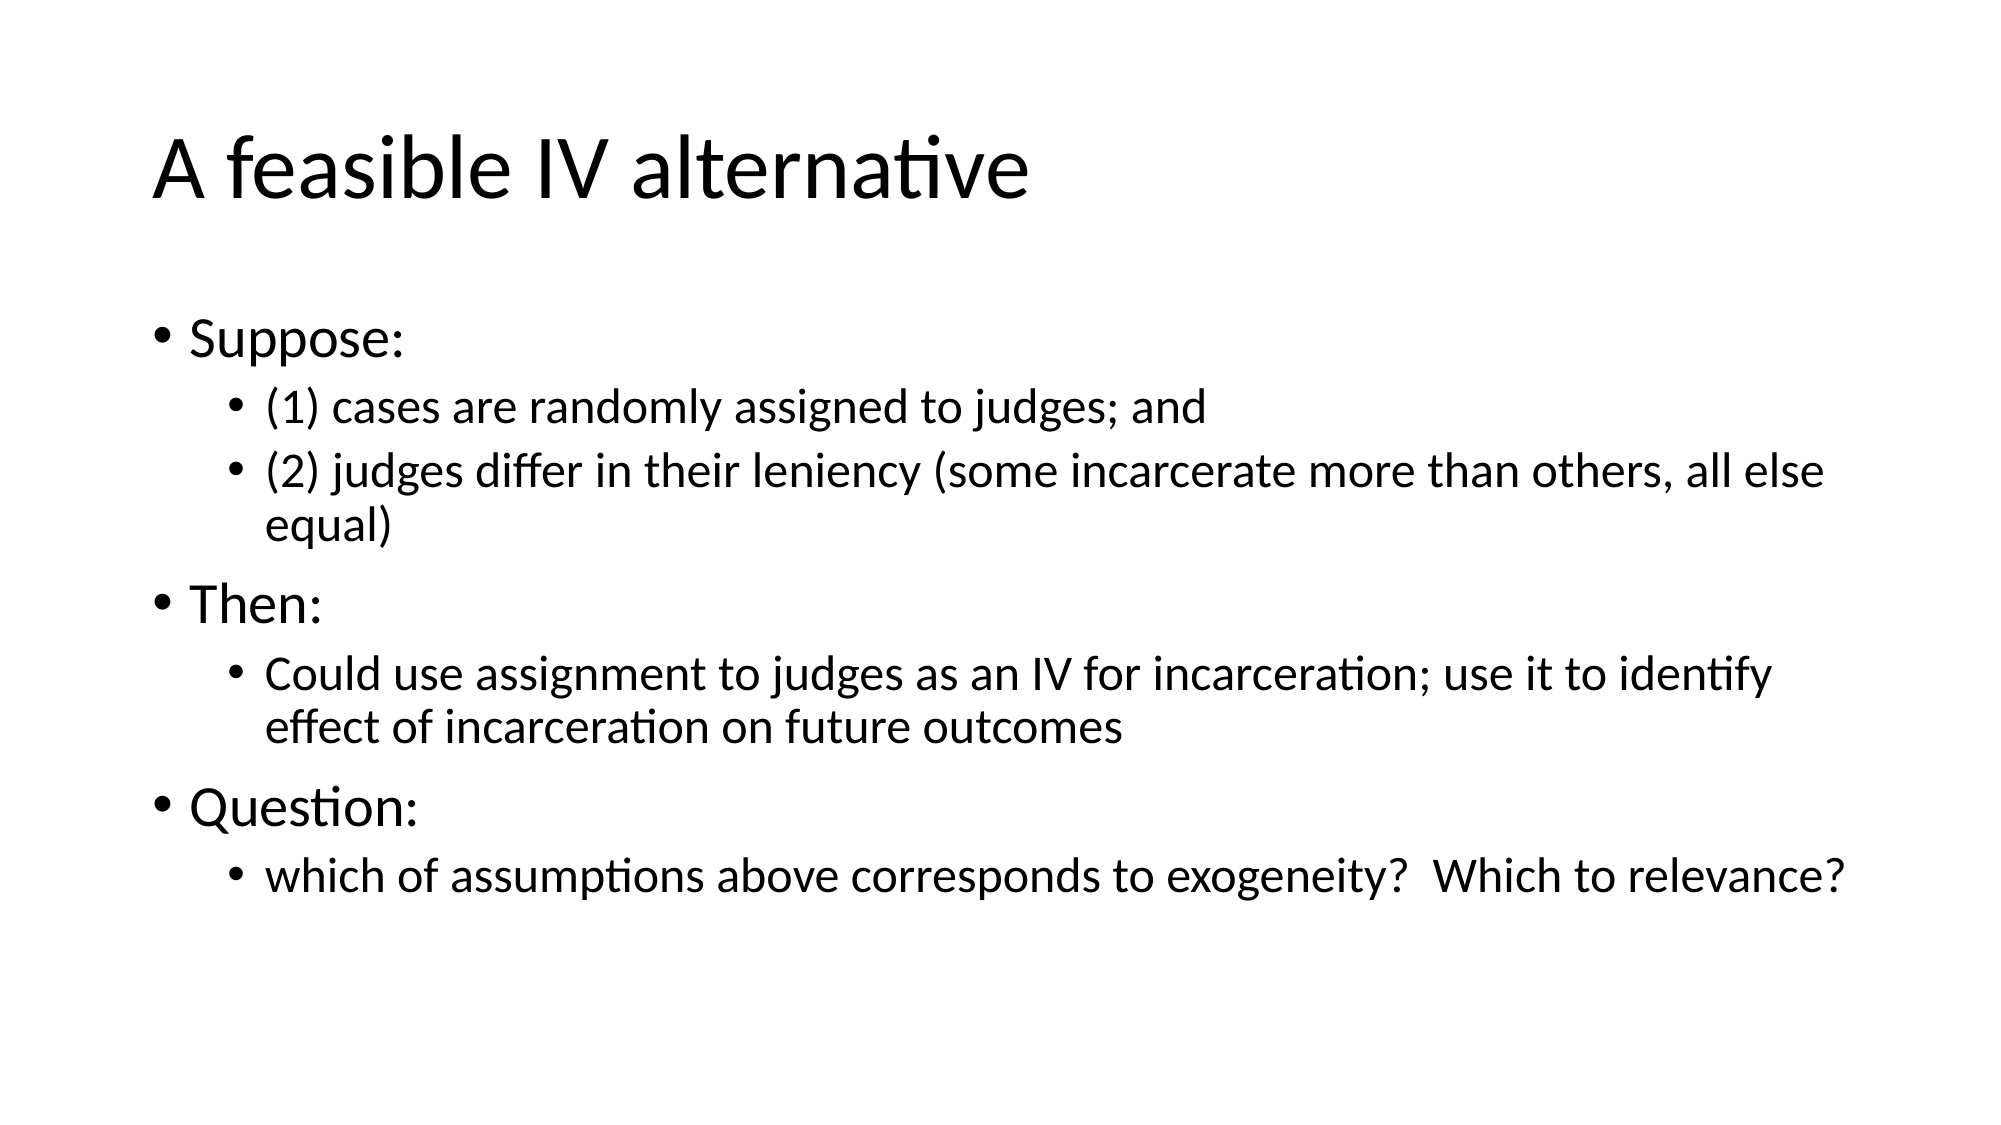

# A feasible IV alternative
Suppose:
(1) cases are randomly assigned to judges; and
(2) judges differ in their leniency (some incarcerate more than others, all else equal)
Then:
Could use assignment to judges as an IV for incarceration; use it to identify effect of incarceration on future outcomes
Question:
which of assumptions above corresponds to exogeneity?  Which to relevance?